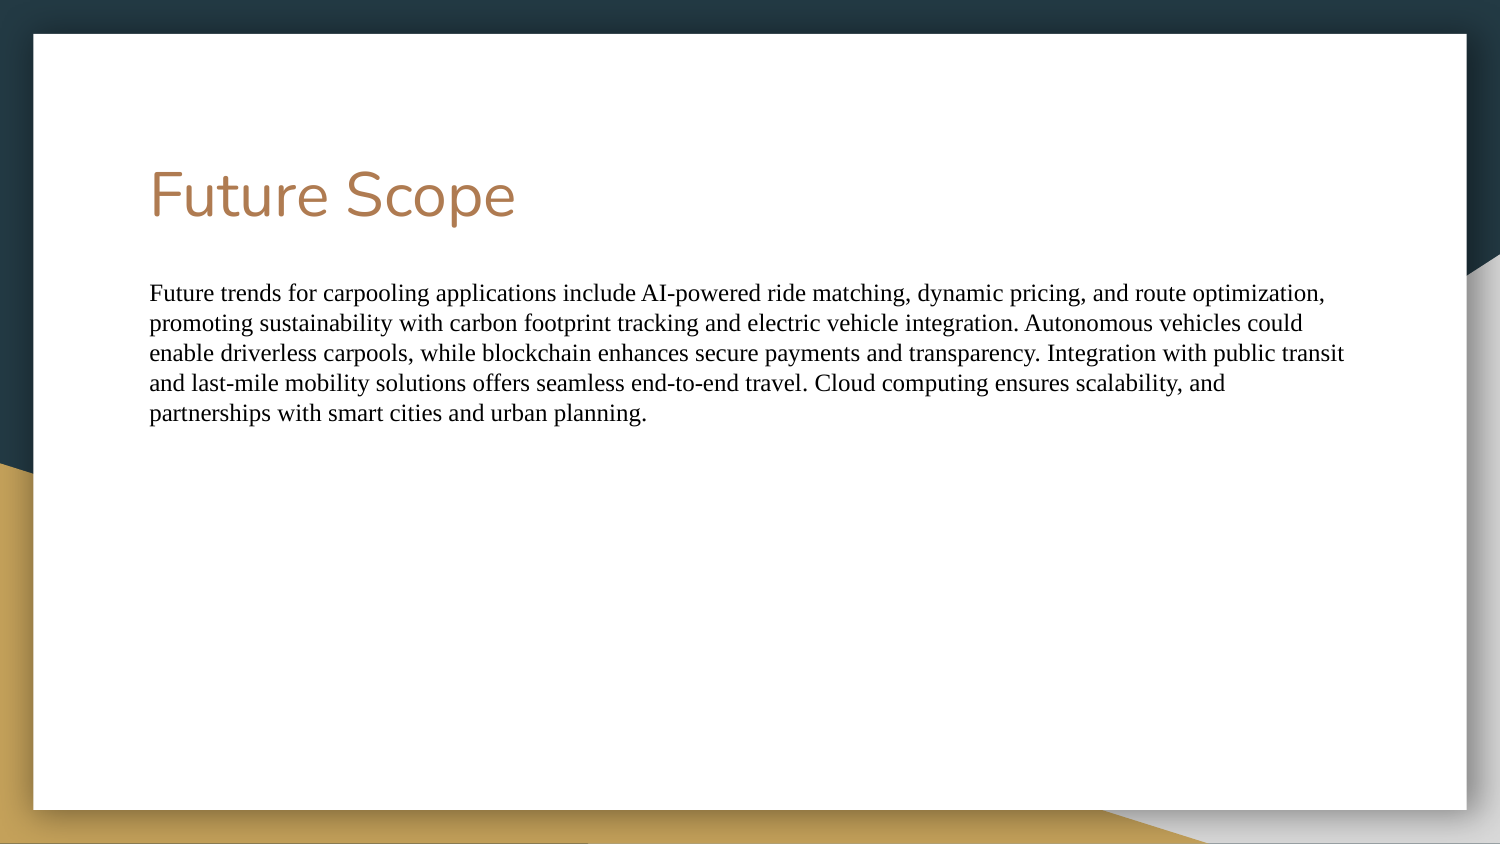

# Future Scope

Future trends for carpooling applications include AI-powered ride matching, dynamic pricing, and route optimization, promoting sustainability with carbon footprint tracking and electric vehicle integration. Autonomous vehicles could enable driverless carpools, while blockchain enhances secure payments and transparency. Integration with public transit and last-mile mobility solutions offers seamless end-to-end travel. Cloud computing ensures scalability, and partnerships with smart cities and urban planning.